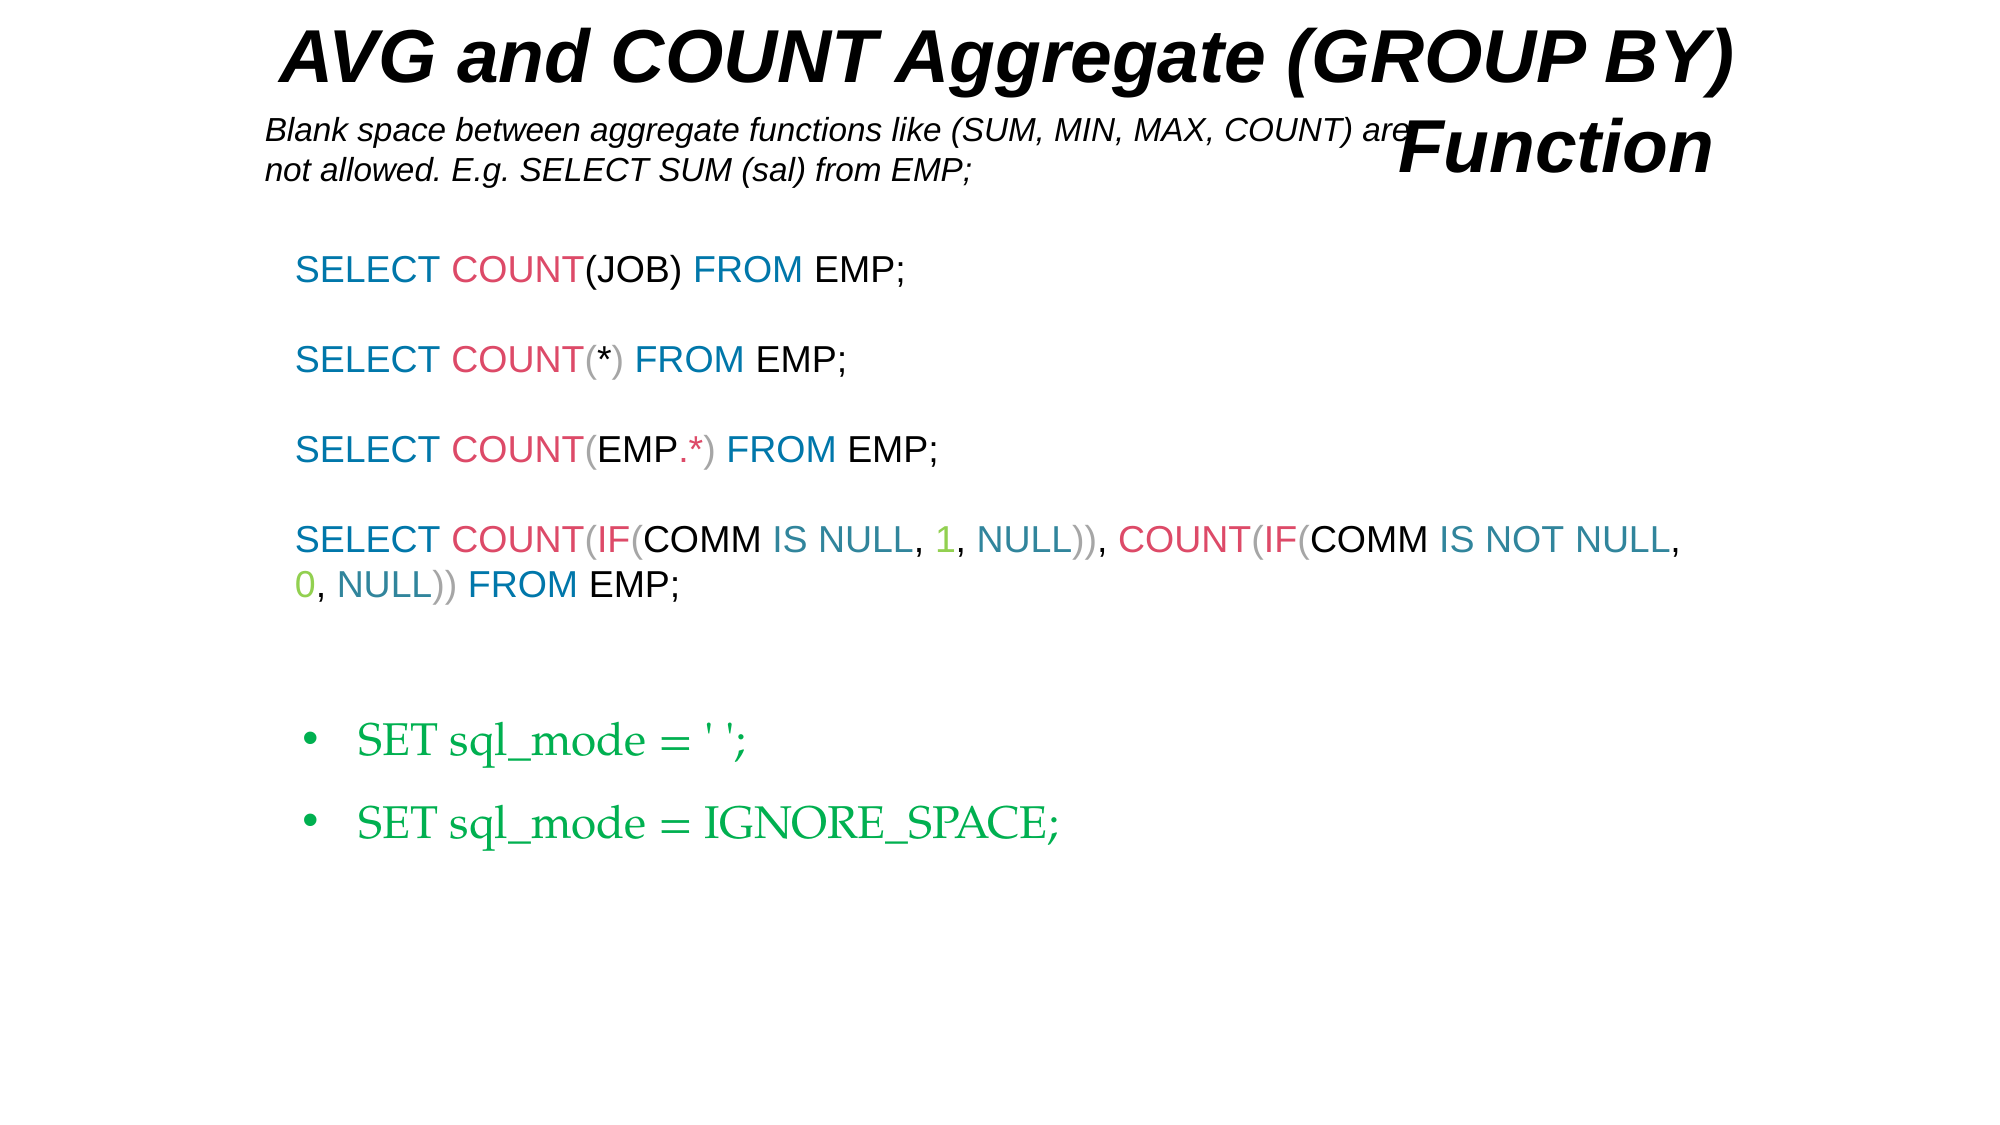

AVG and COUNT Aggregate (GROUP BY) Function
Blank space between aggregate functions like (SUM, MIN, MAX, COUNT) are not allowed. E.g. SELECT SUM (sal) from EMP;
SELECT COUNT(JOB) FROM EMP;

SELECT COUNT(*) FROM EMP;

SELECT COUNT(EMP.*) FROM EMP;

SELECT COUNT(IF(COMM IS NULL, 1, NULL)), COUNT(IF(COMM IS NOT NULL, 0, NULL)) FROM EMP;
SET sql_mode = ' ';
SET sql_mode = IGNORE_SPACE;